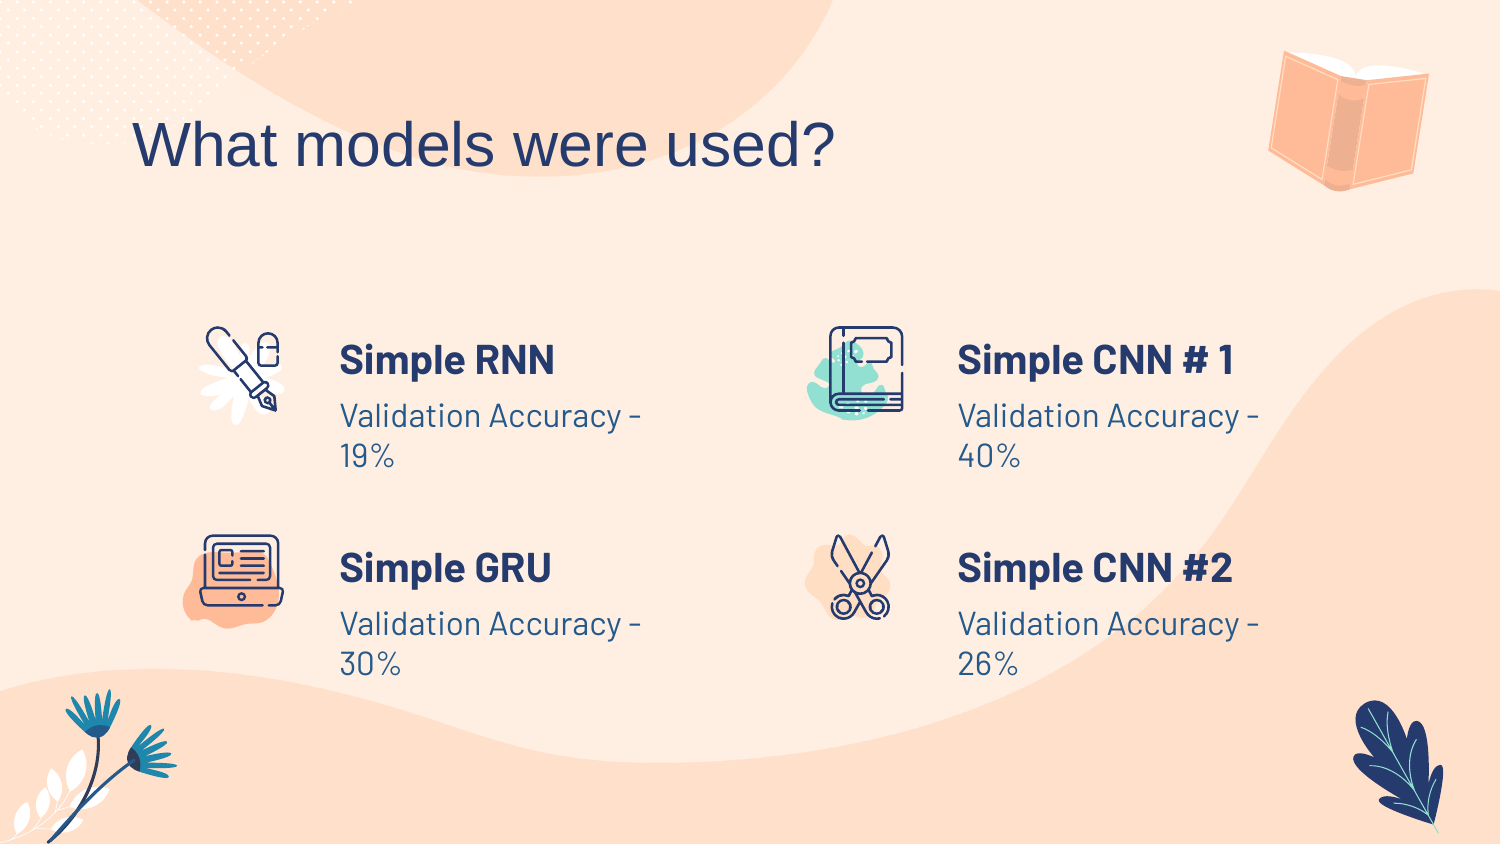

What models were used?

# Simple RNN
Simple CNN # 1

Validation Accuracy - 19%
Validation Accuracy - 40%

Simple GRU

Simple CNN #2

Validation Accuracy - 30%
Validation Accuracy - 26%